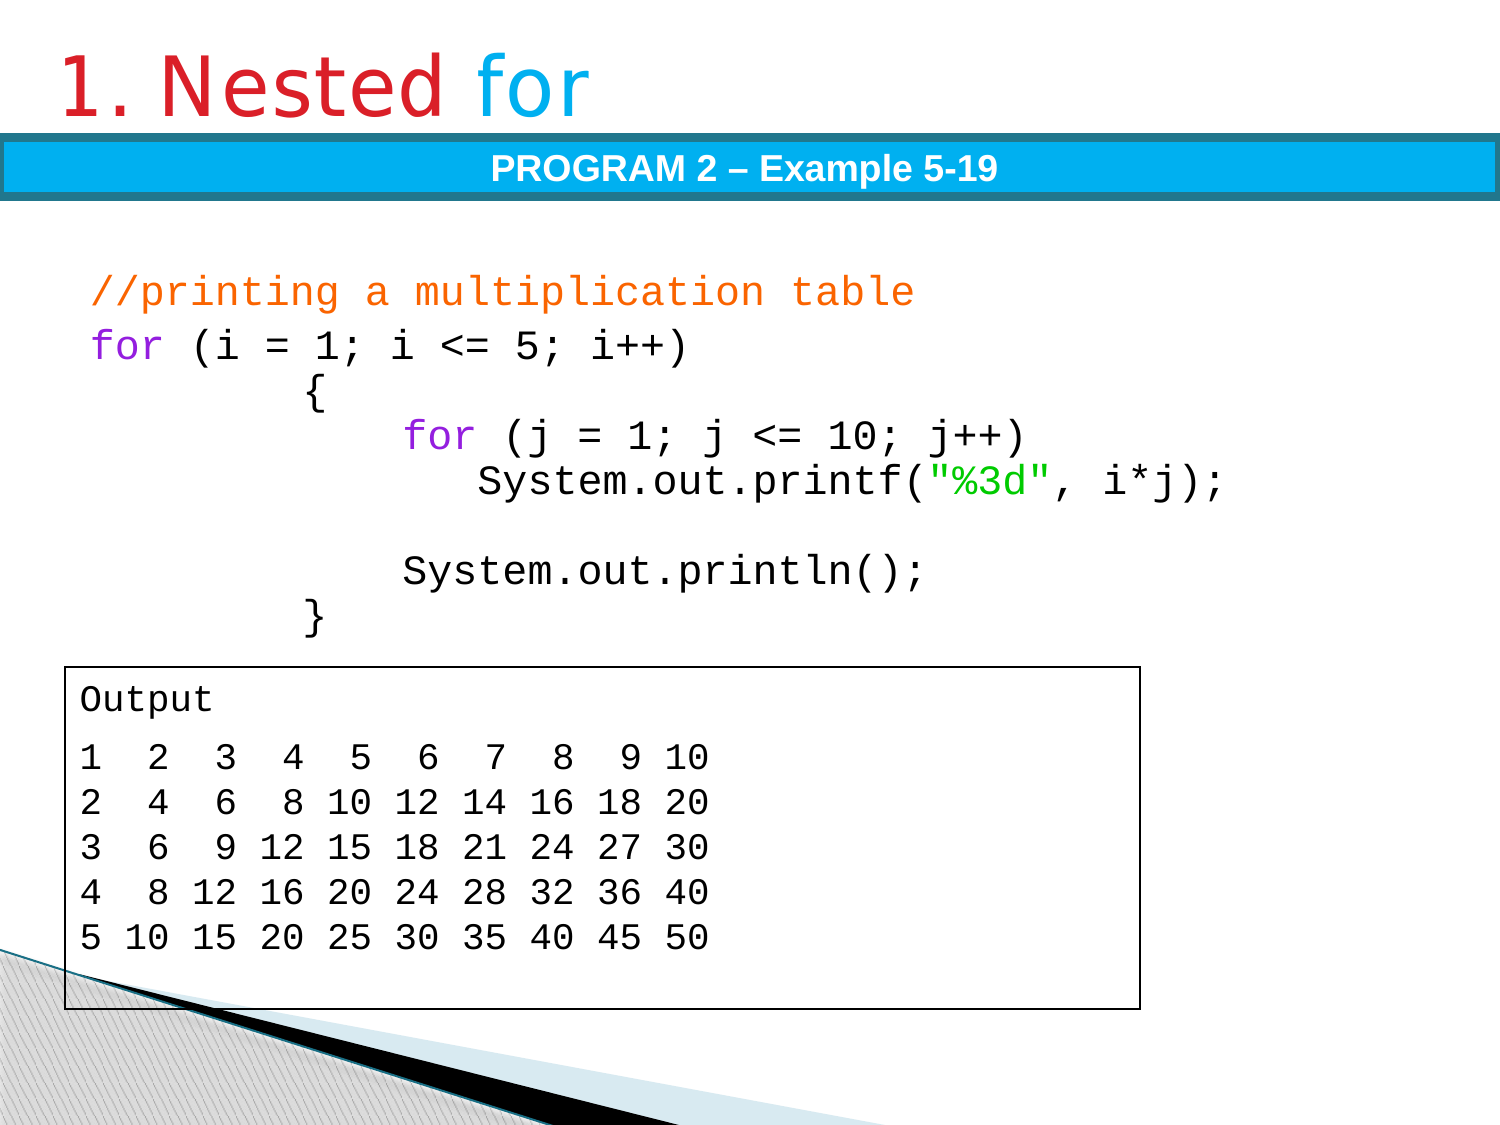

# 1. Nested for
PROGRAM 2 – Example 5-19
//printing a multiplication table
for (i = 1; i <= 5; i++)
     {
         for (j = 1; j <= 10; j++)
            System.out.printf("%3d", i*j);
         System.out.println();
     }

Output
1  2  3  4  5  6  7  8  9 10
2  4  6  8 10 12 14 16 18 20
3  6  9 12 15 18 21 24 27 30
4  8 12 16 20 24 28 32 36 40
5 10 15 20 25 30 35 40 45 50